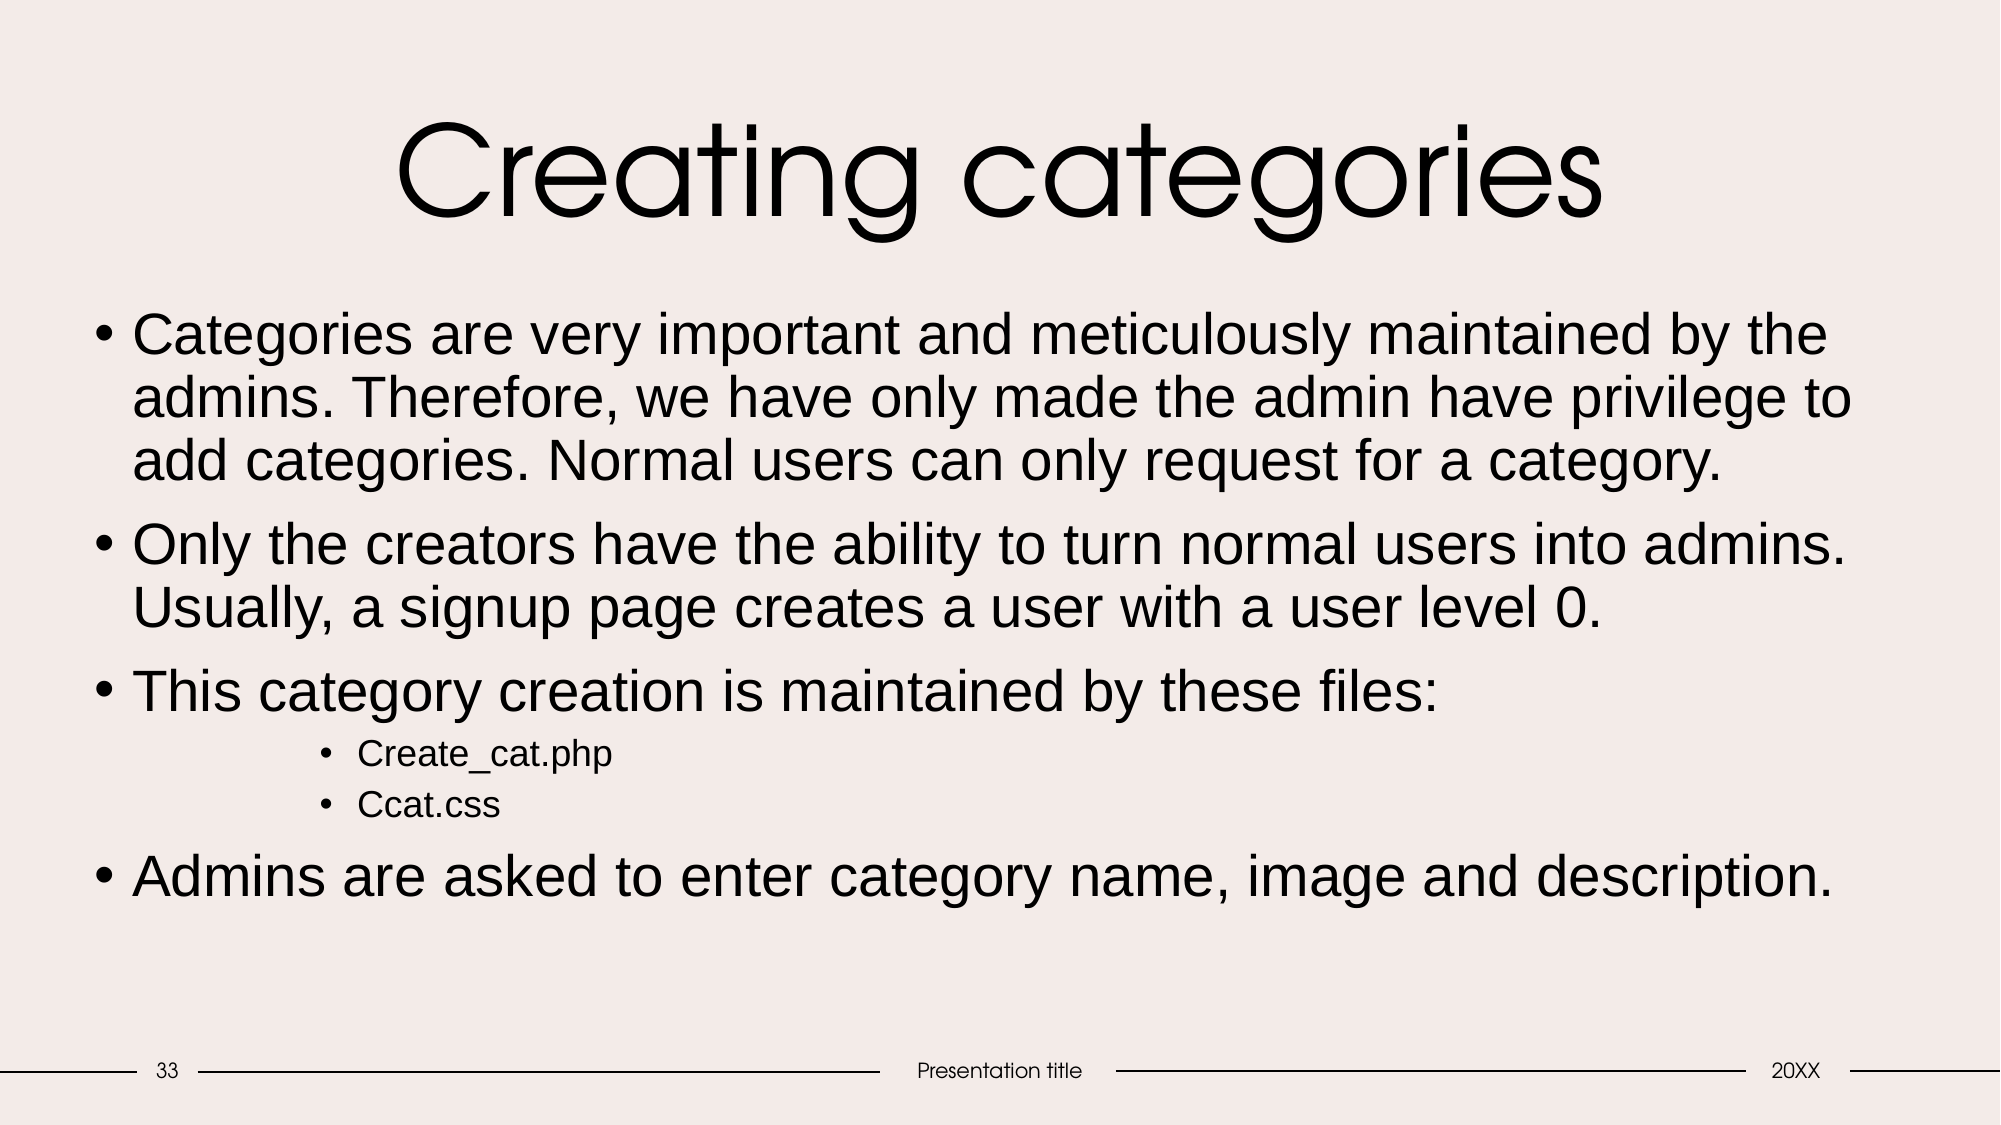

# Creating categories
Categories are very important and meticulously maintained by the admins. Therefore, we have only made the admin have privilege to add categories. Normal users can only request for a category.
Only the creators have the ability to turn normal users into admins. Usually, a signup page creates a user with a user level 0.
This category creation is maintained by these files:
Create_cat.php
Ccat.css
Admins are asked to enter category name, image and description.
33
Presentation title
20XX